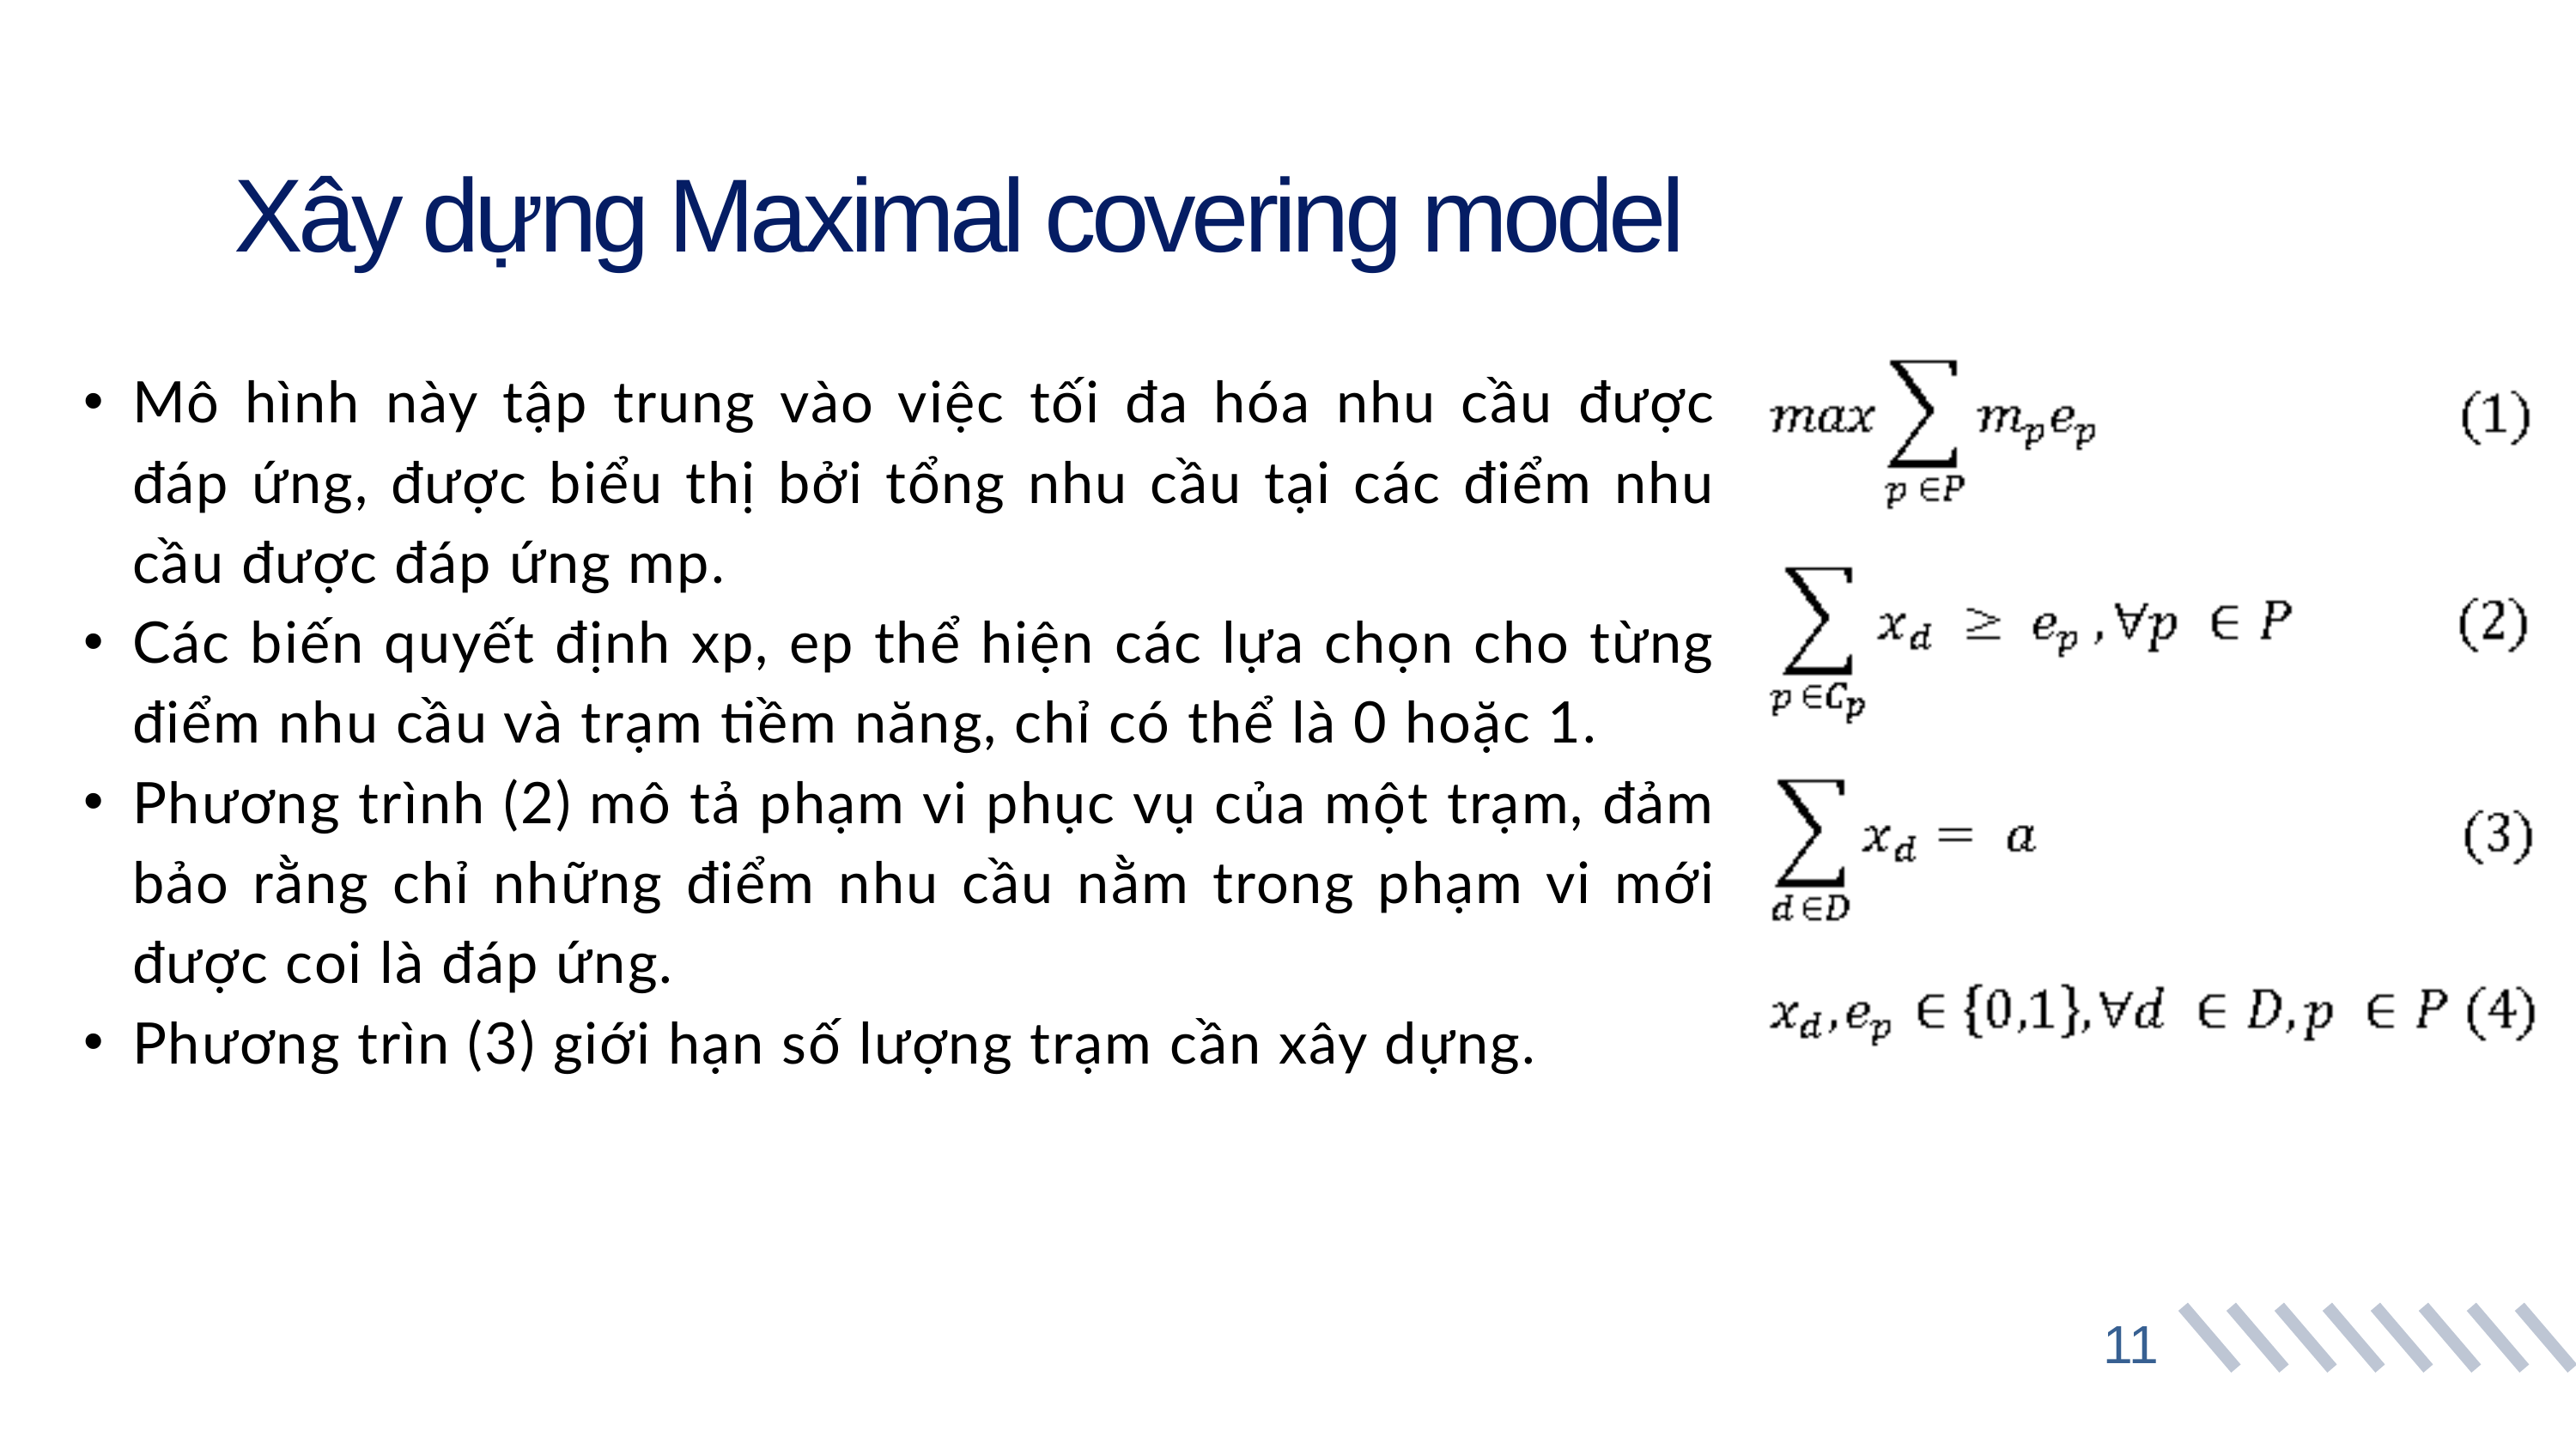

Xây dựng Maximal covering model

Mô hình này tập trung vào việc tối đa hóa nhu cầu được đáp ứng, được biểu thị bởi tổng nhu cầu tại các điểm nhu cầu được đáp ứng mp.
Các biến quyết định xp, ep thể hiện các lựa chọn cho từng điểm nhu cầu và trạm tiềm năng, chỉ có thể là 0 hoặc 1.
Phương trình (2) mô tả phạm vi phục vụ của một trạm, đảm bảo rằng chỉ những điểm nhu cầu nằm trong phạm vi mới được coi là đáp ứng.
Phương trìn (3) giới hạn số lượng trạm cần xây dựng.

11